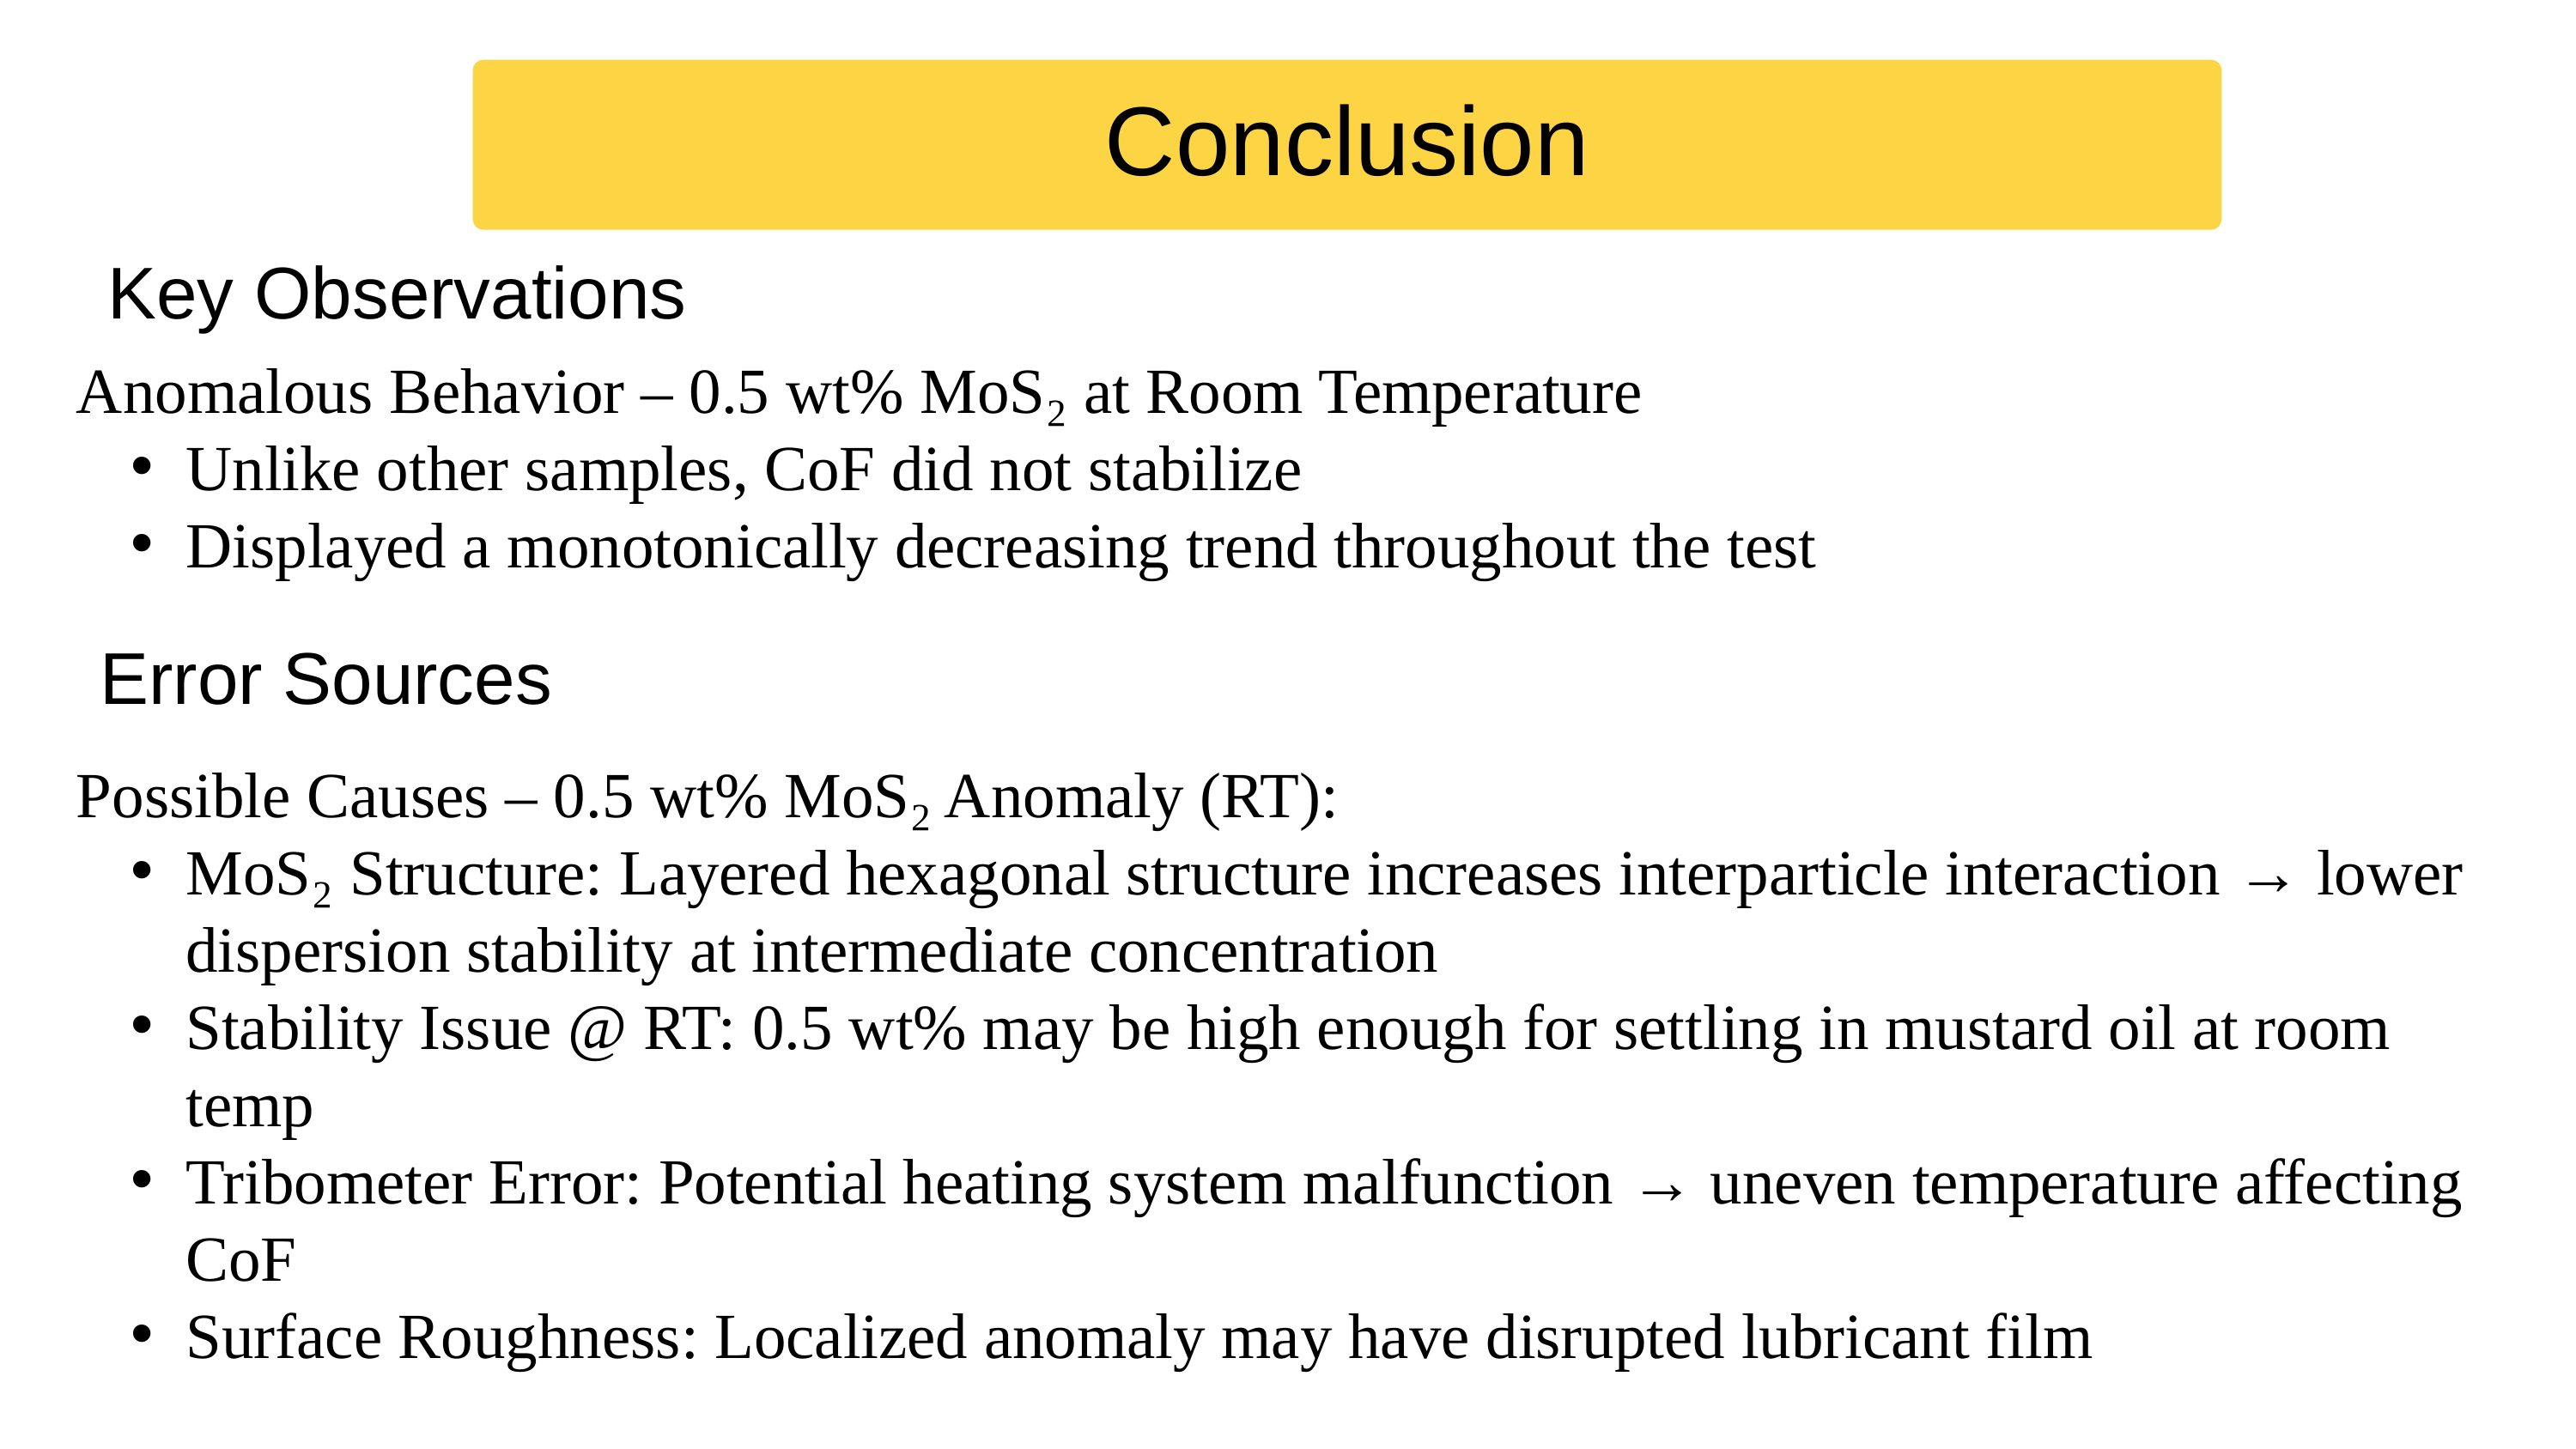

Conclusion
Key Observations
Anomalous Behavior – 0.5 wt% MoS₂ at Room Temperature
Unlike other samples, CoF did not stabilize
Displayed a monotonically decreasing trend throughout the test

Error Sources
Possible Causes – 0.5 wt% MoS₂ Anomaly (RT):
MoS₂ Structure: Layered hexagonal structure increases interparticle interaction → lower dispersion stability at intermediate concentration
Stability Issue @ RT: 0.5 wt% may be high enough for settling in mustard oil at room temp
Tribometer Error: Potential heating system malfunction → uneven temperature affecting CoF
Surface Roughness: Localized anomaly may have disrupted lubricant film